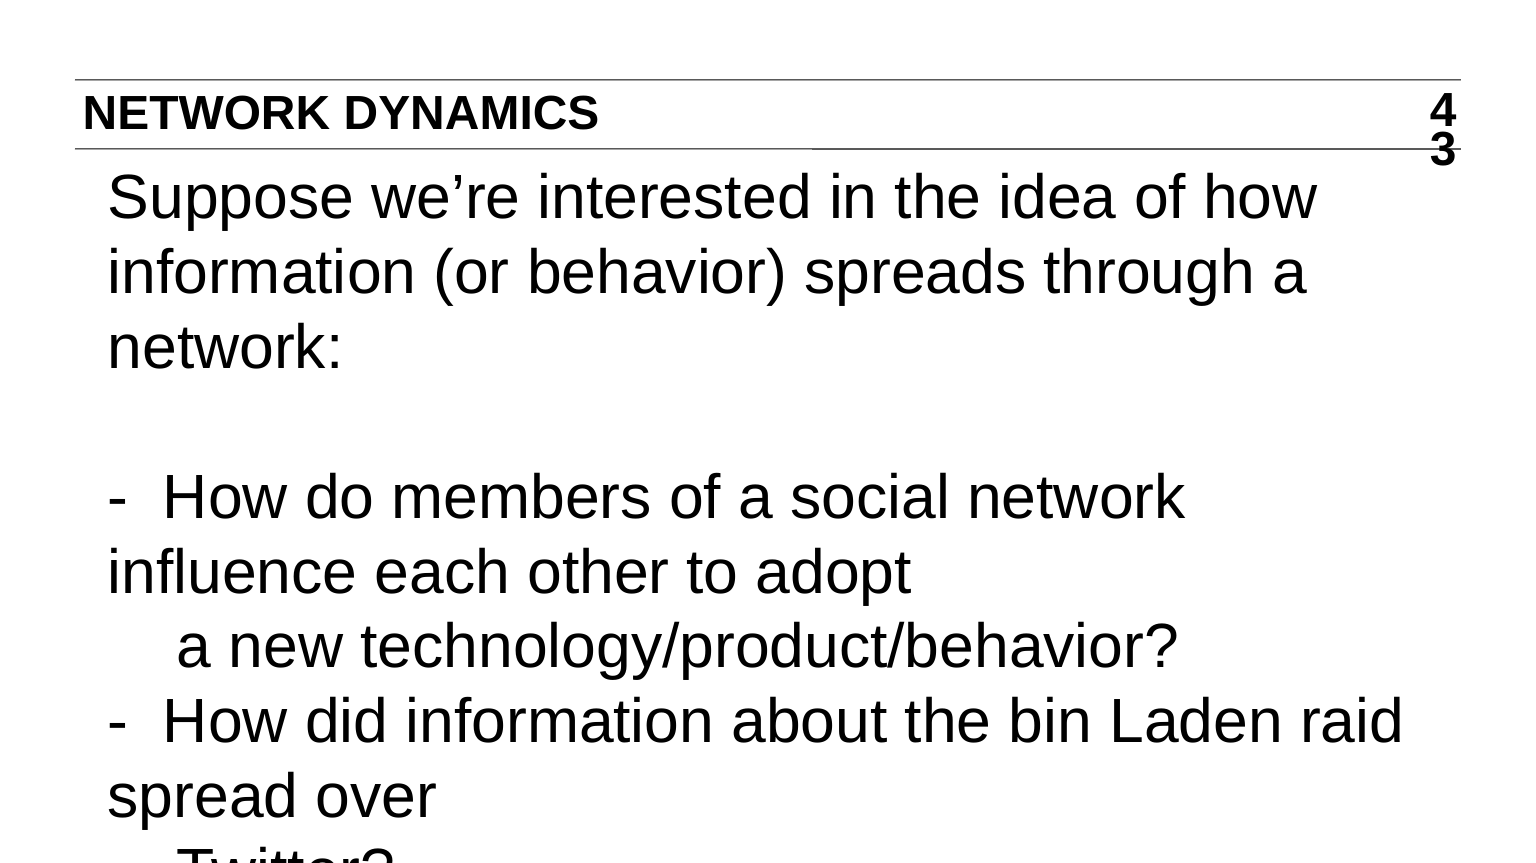

Network dynamics
43
Suppose we’re interested in the idea of how information (or behavior) spreads through a network:

-  How do members of a social network influence each other to adopt
    a new technology/product/behavior?
-  How did information about the bin Laden raid spread over
    Twitter?
-  What’s the best way to use a social network to market your
    product?